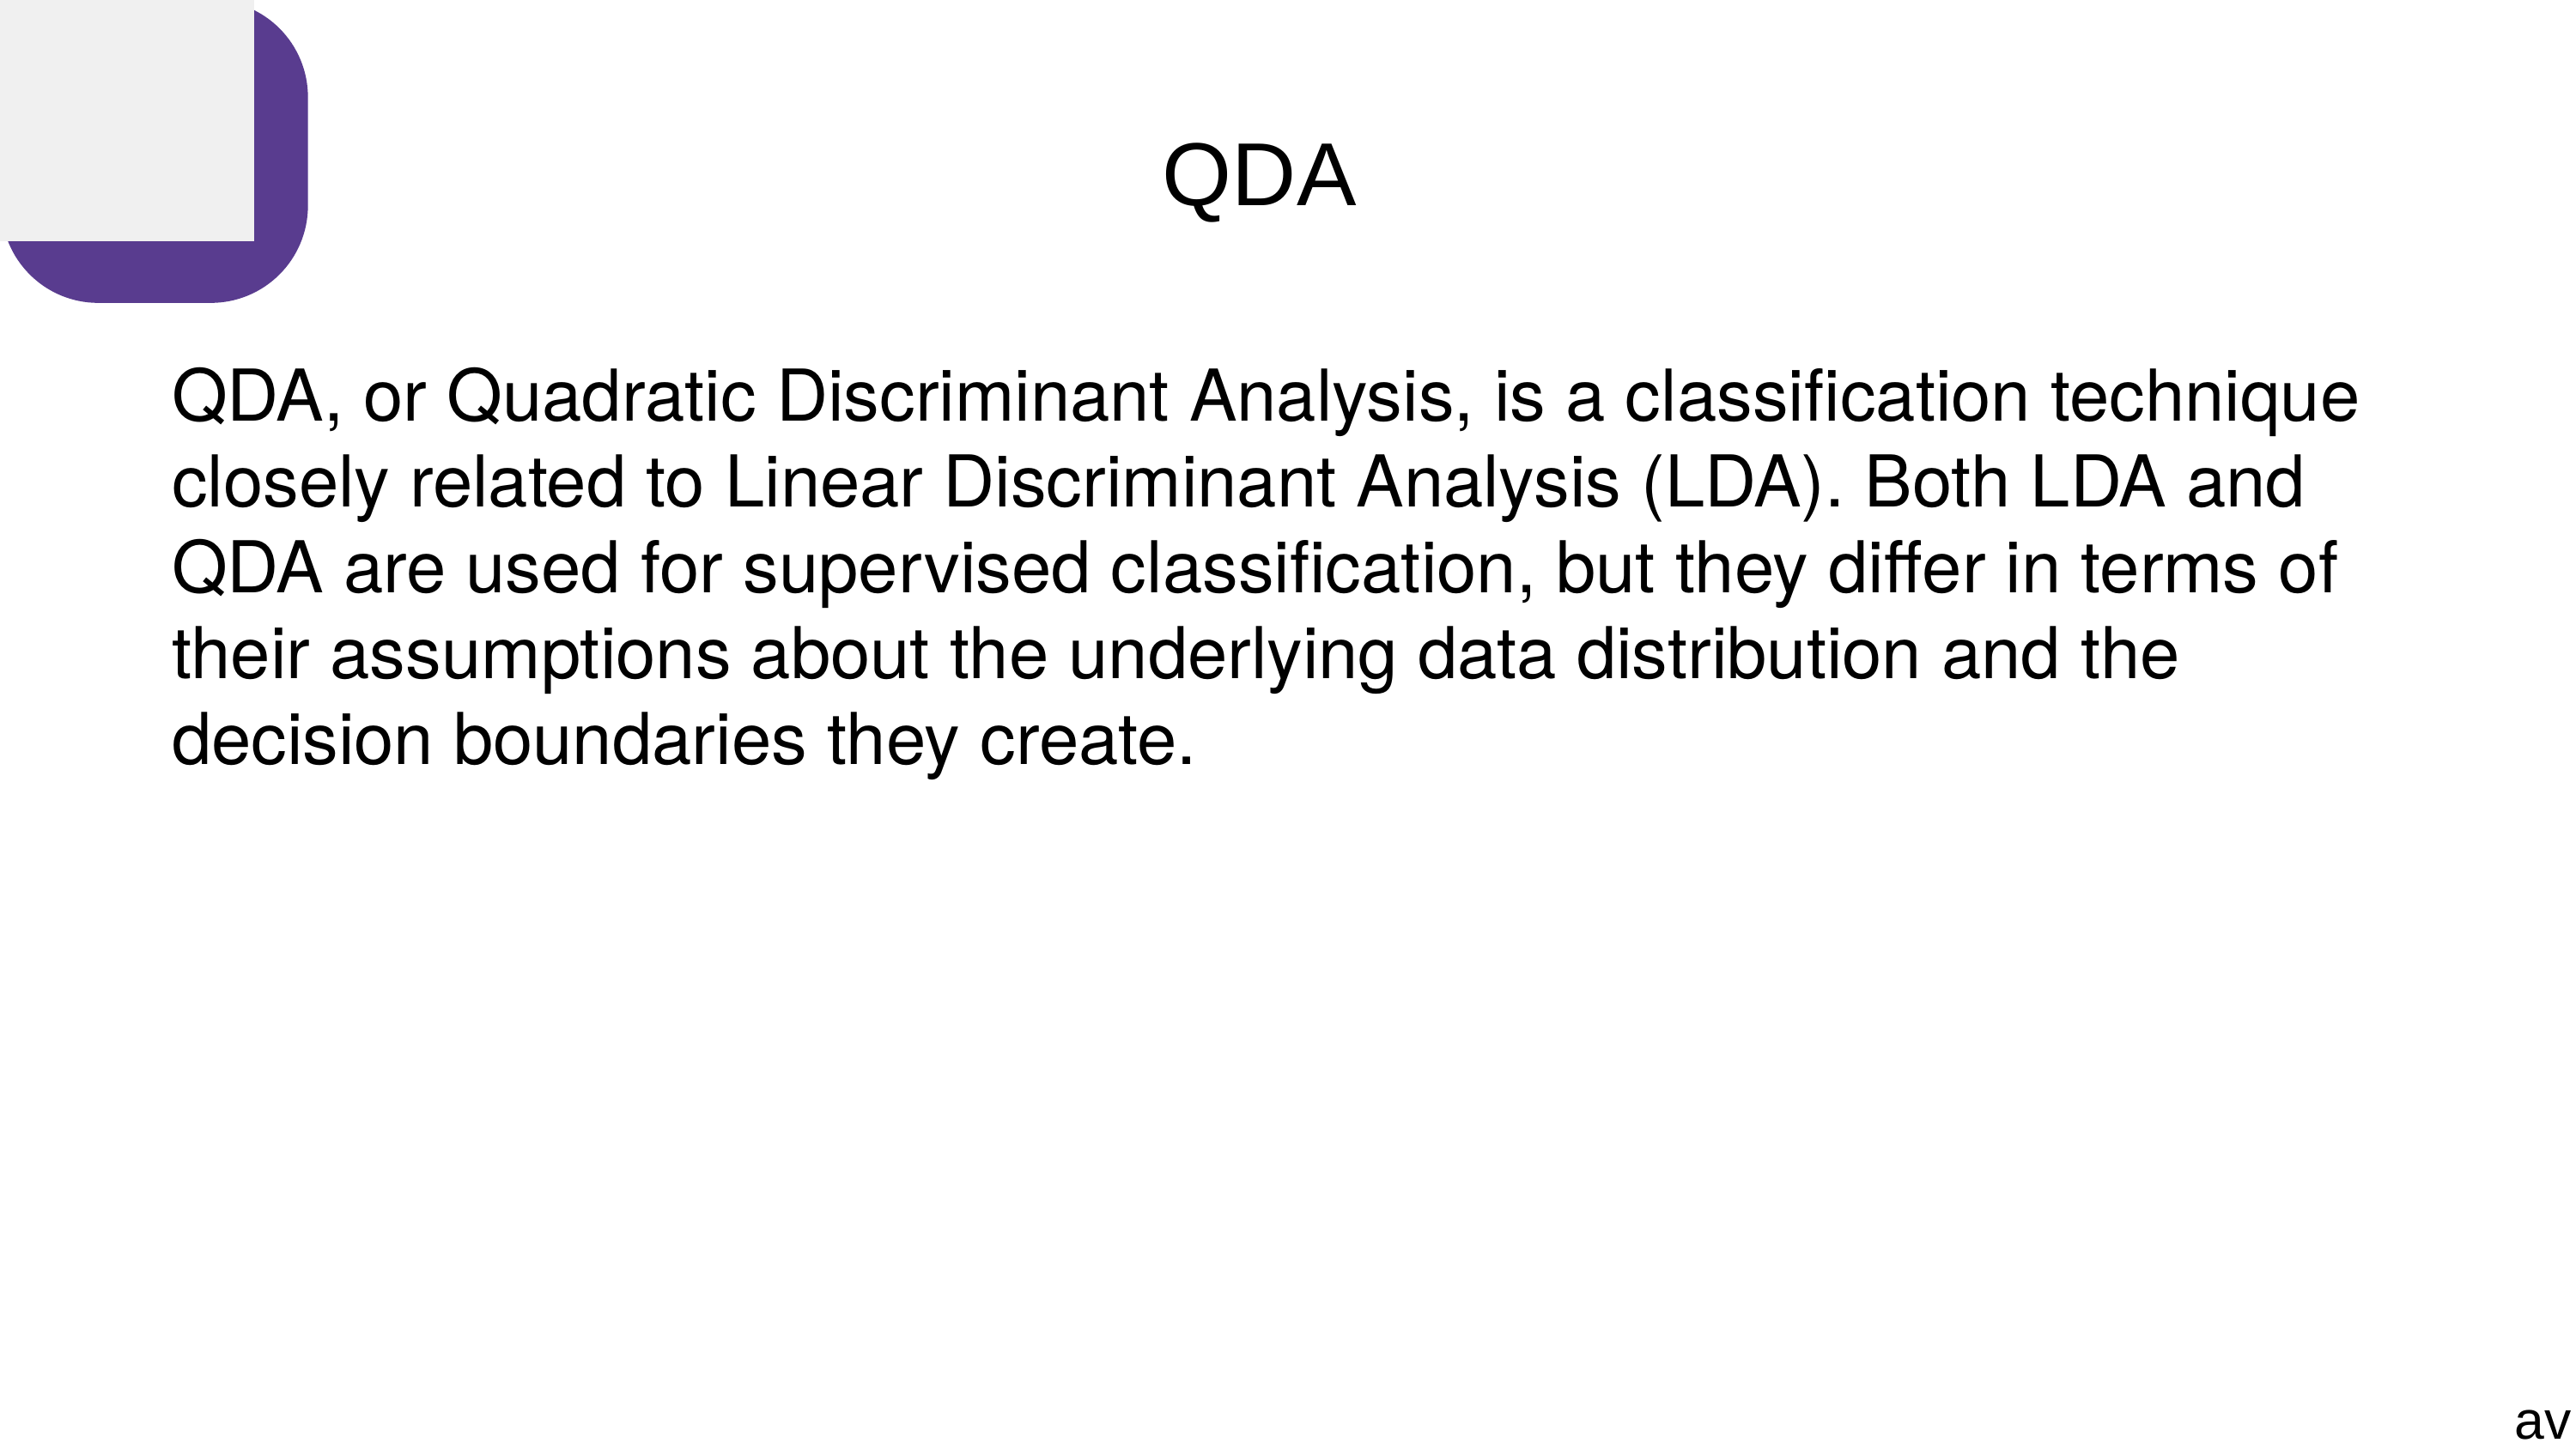

QDA
QDA, or Quadratic Discriminant Analysis, is a classification technique closely related to Linear Discriminant Analysis (LDA). Both LDA and QDA are used for supervised classification, but they differ in terms of their assumptions about the underlying data distribution and the decision boundaries they create.

av